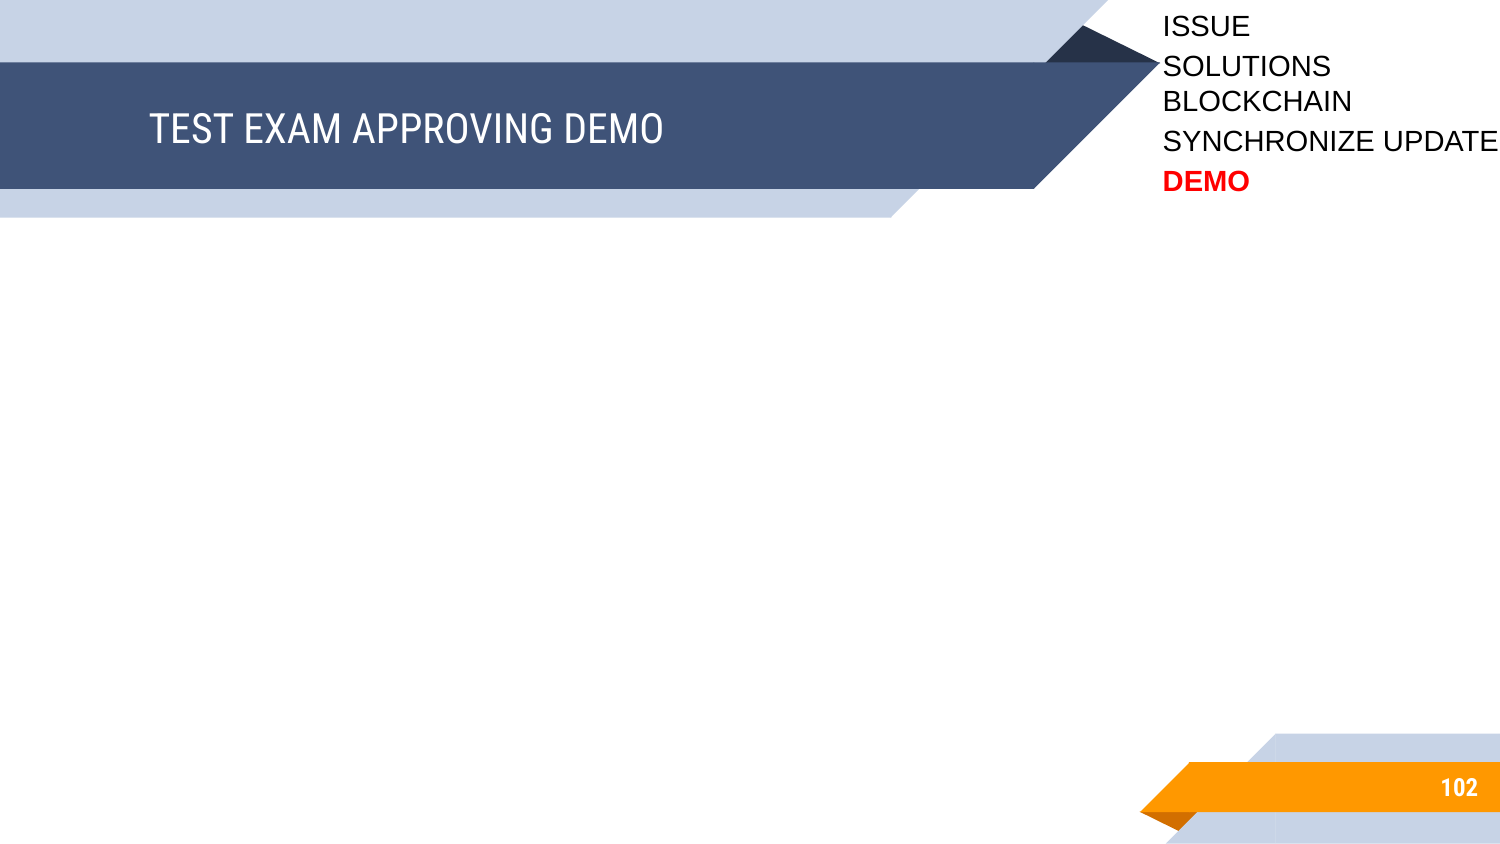

ISSUE
SOLUTIONS
BLOCKCHAIN
SYNCHRONIZE UPDATE
DEMO
# TEST EXAM APPROVING DEMO
102